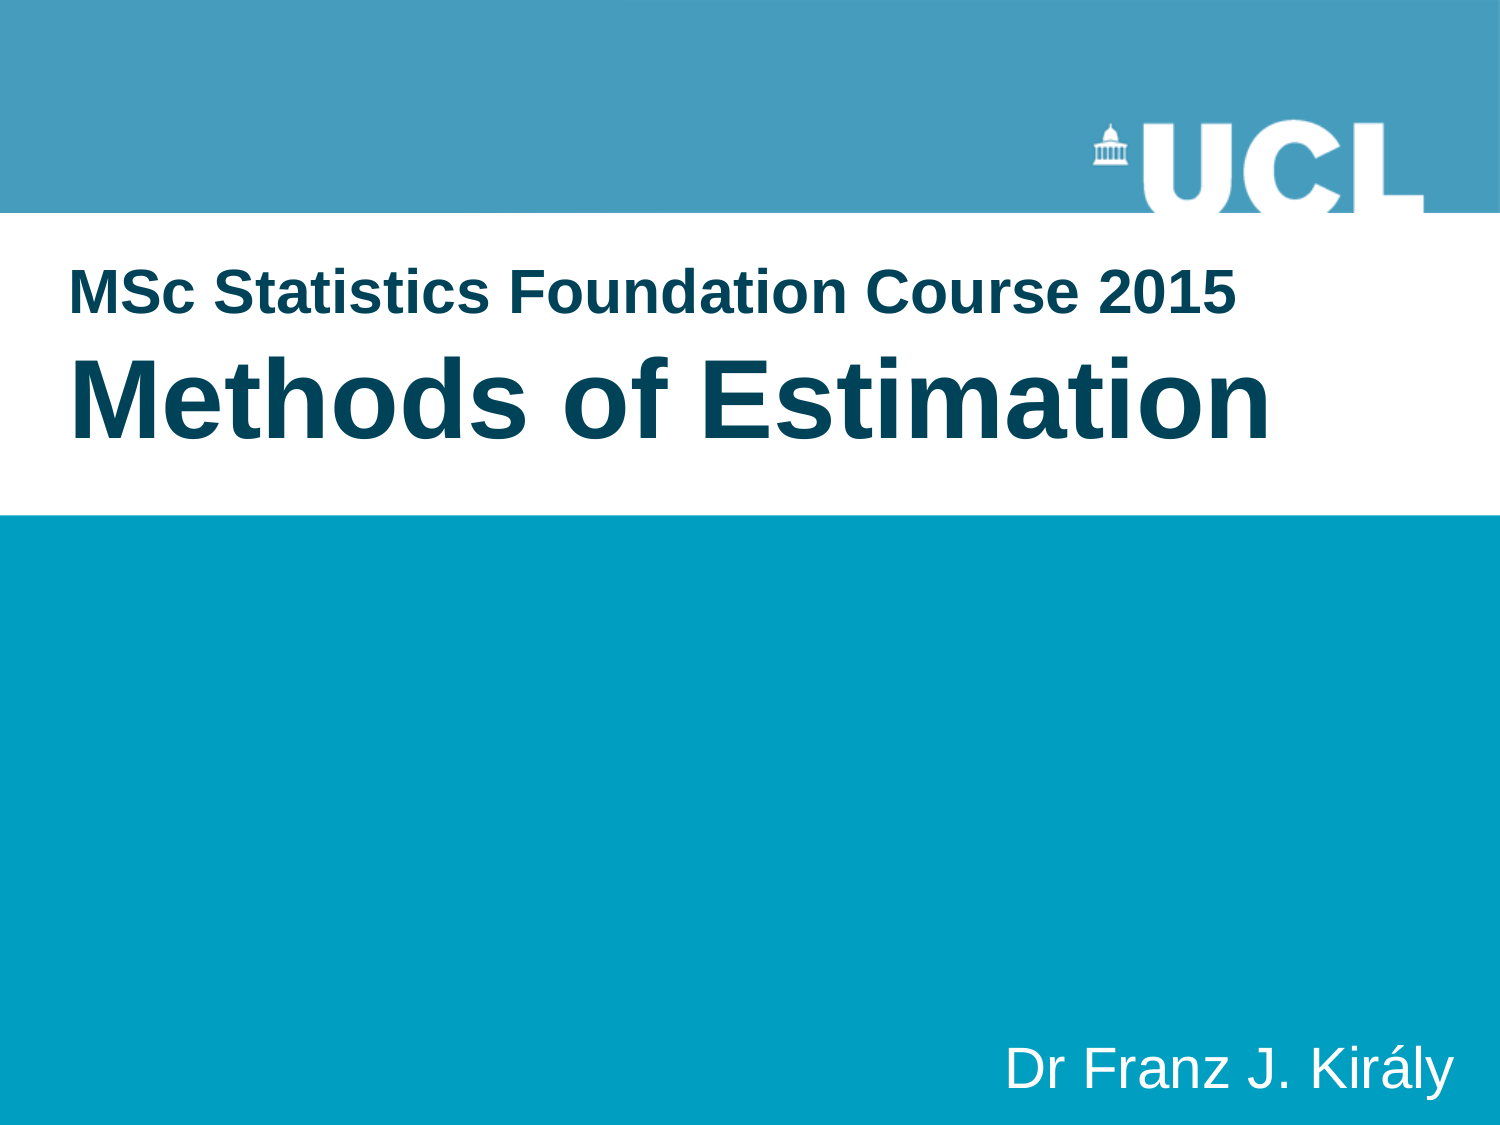

# MSc Statistics Foundation Course 2015 Methods of Estimation

Dr Franz J. Király